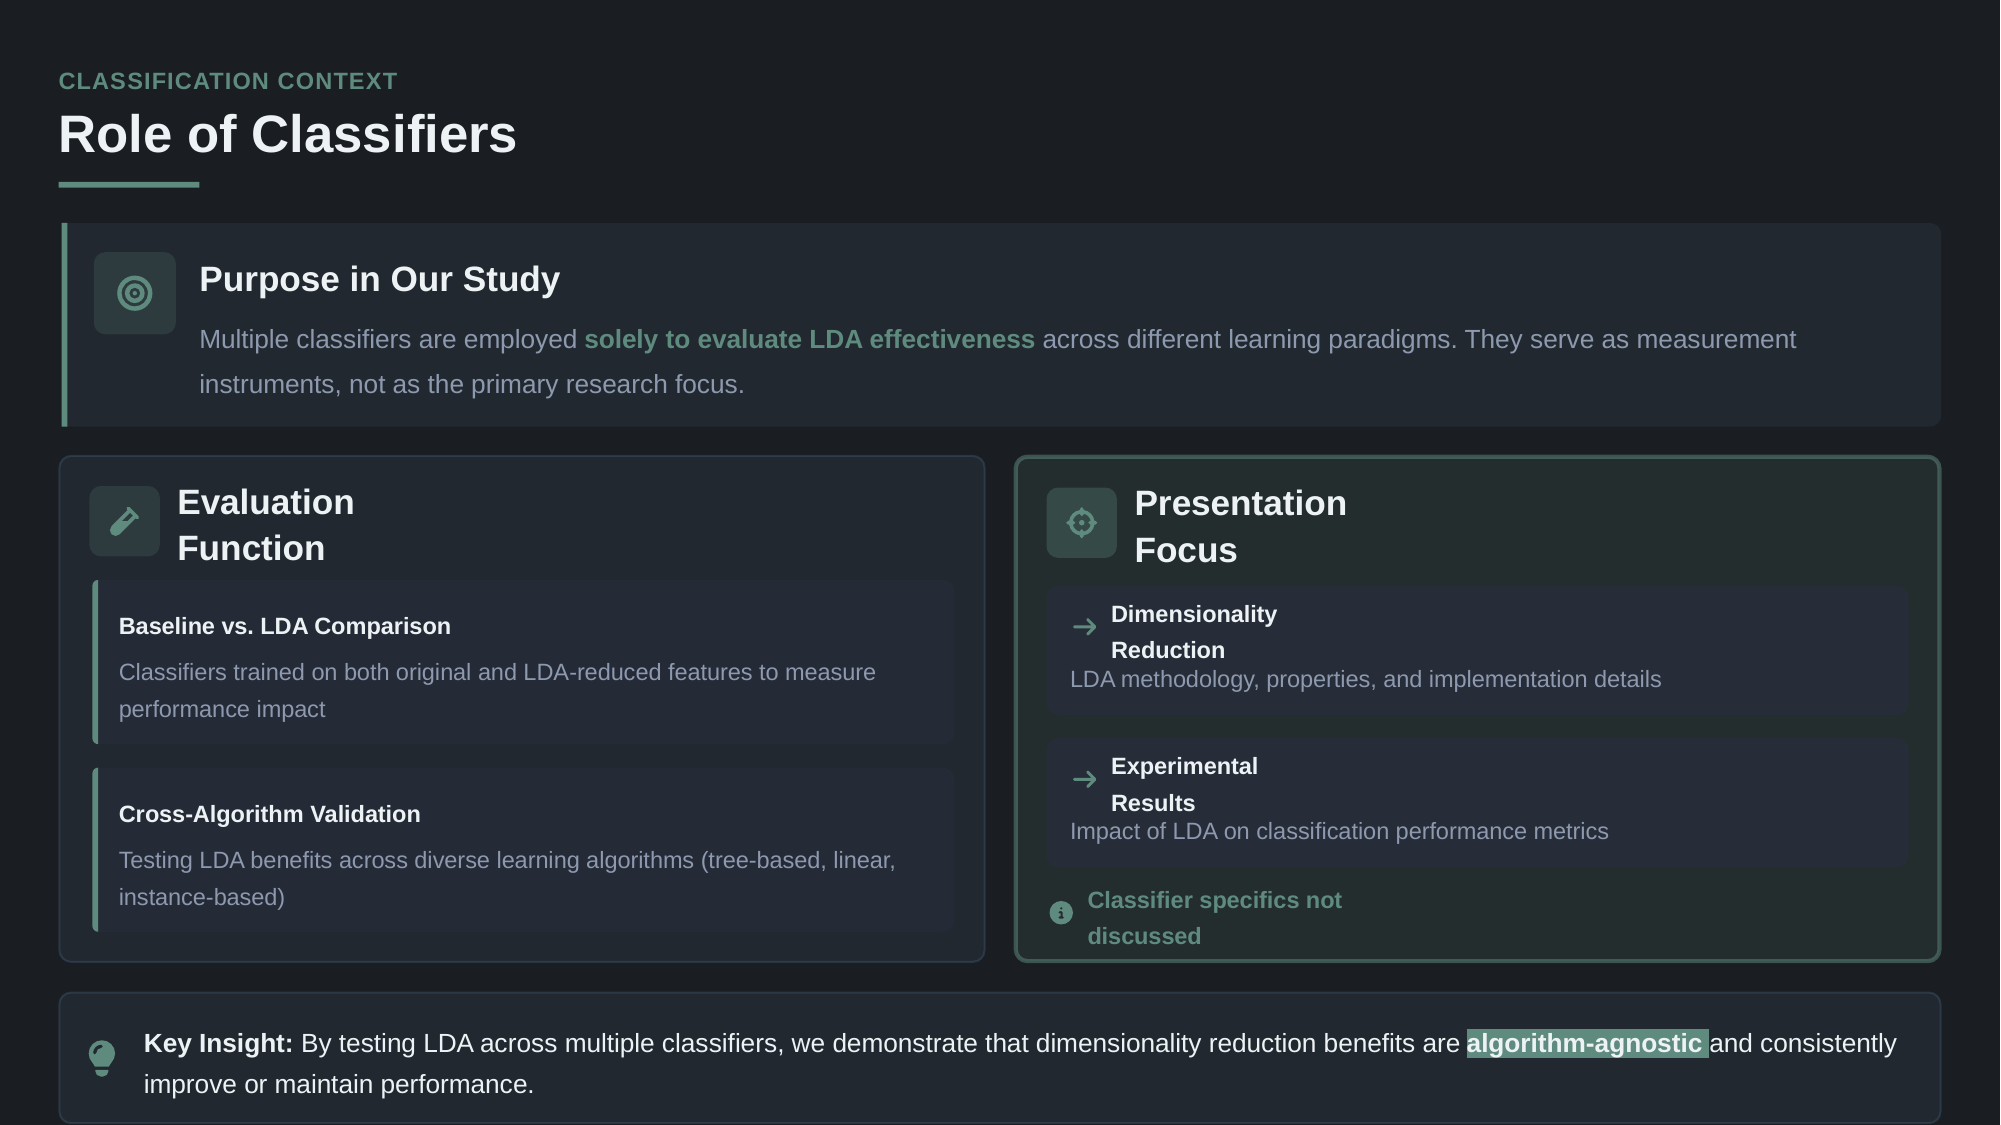

CLASSIFICATION CONTEXT
Role of Classifiers

Purpose in Our Study

Multiple classifiers are employed solely to evaluate LDA effectiveness across different learning paradigms. They serve as measurement instruments, not as the primary research focus.

Evaluation Function
Presentation Focus

Baseline vs. LDA Comparison
Dimensionality Reduction

Classifiers trained on both original and LDA-reduced features to measure performance impact
LDA methodology, properties, and implementation details

Experimental Results

Cross-Algorithm Validation
Impact of LDA on classification performance metrics
Testing LDA benefits across diverse learning algorithms (tree-based, linear, instance-based)
Classifier specifics not discussed

Key Insight: By testing LDA across multiple classifiers, we demonstrate that dimensionality reduction benefits are algorithm-agnostic and consistently improve or maintain performance.